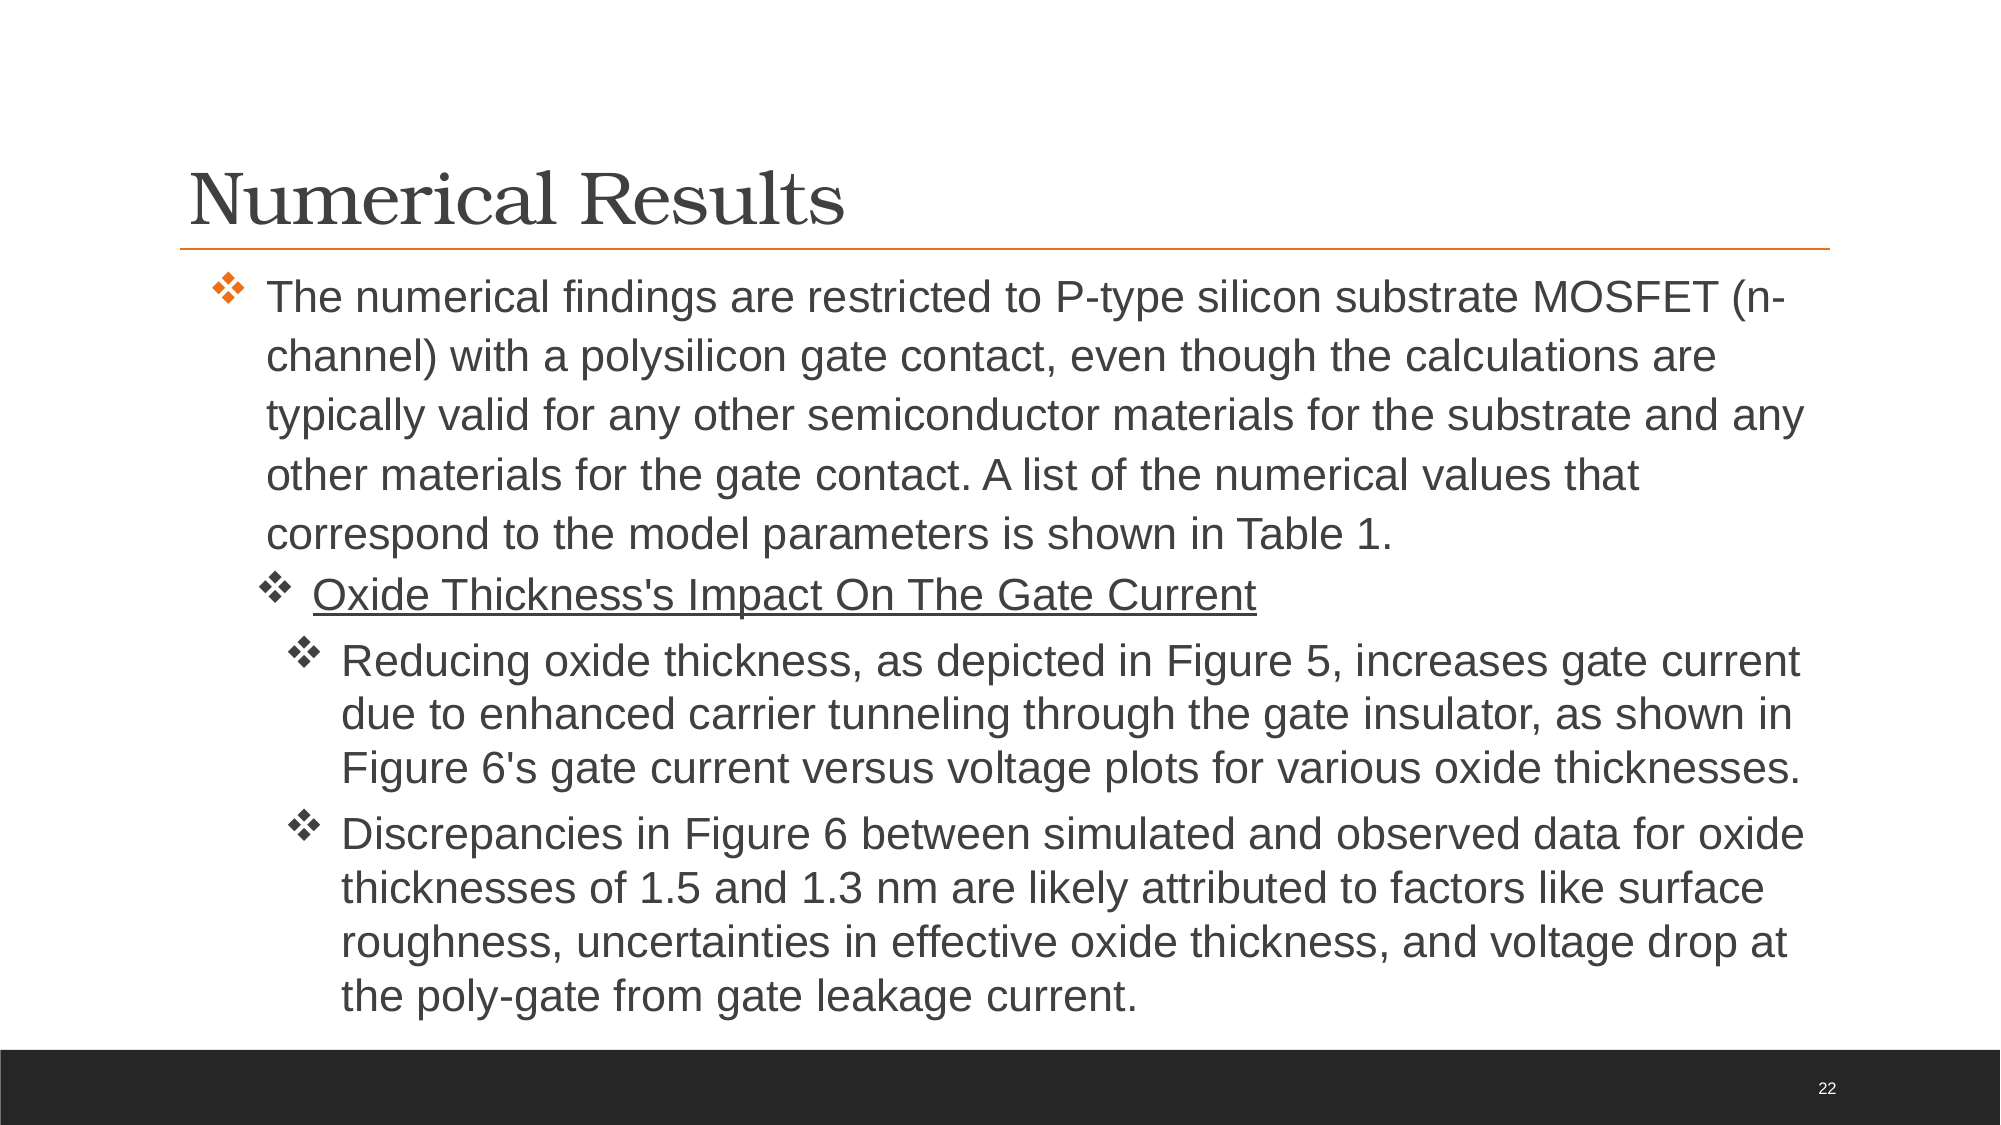

Numerical Results
The numerical findings are restricted to P-type silicon substrate MOSFET (n-channel) with a polysilicon gate contact, even though the calculations are typically valid for any other semiconductor materials for the substrate and any other materials for the gate contact. A list of the numerical values that correspond to the model parameters is shown in Table 1.
Oxide Thickness's Impact On The Gate Current
Reducing oxide thickness, as depicted in Figure 5, increases gate current due to enhanced carrier tunneling through the gate insulator, as shown in Figure 6's gate current versus voltage plots for various oxide thicknesses.
Discrepancies in Figure 6 between simulated and observed data for oxide thicknesses of 1.5 and 1.3 nm are likely attributed to factors like surface roughness, uncertainties in effective oxide thickness, and voltage drop at the poly-gate from gate leakage current.
22